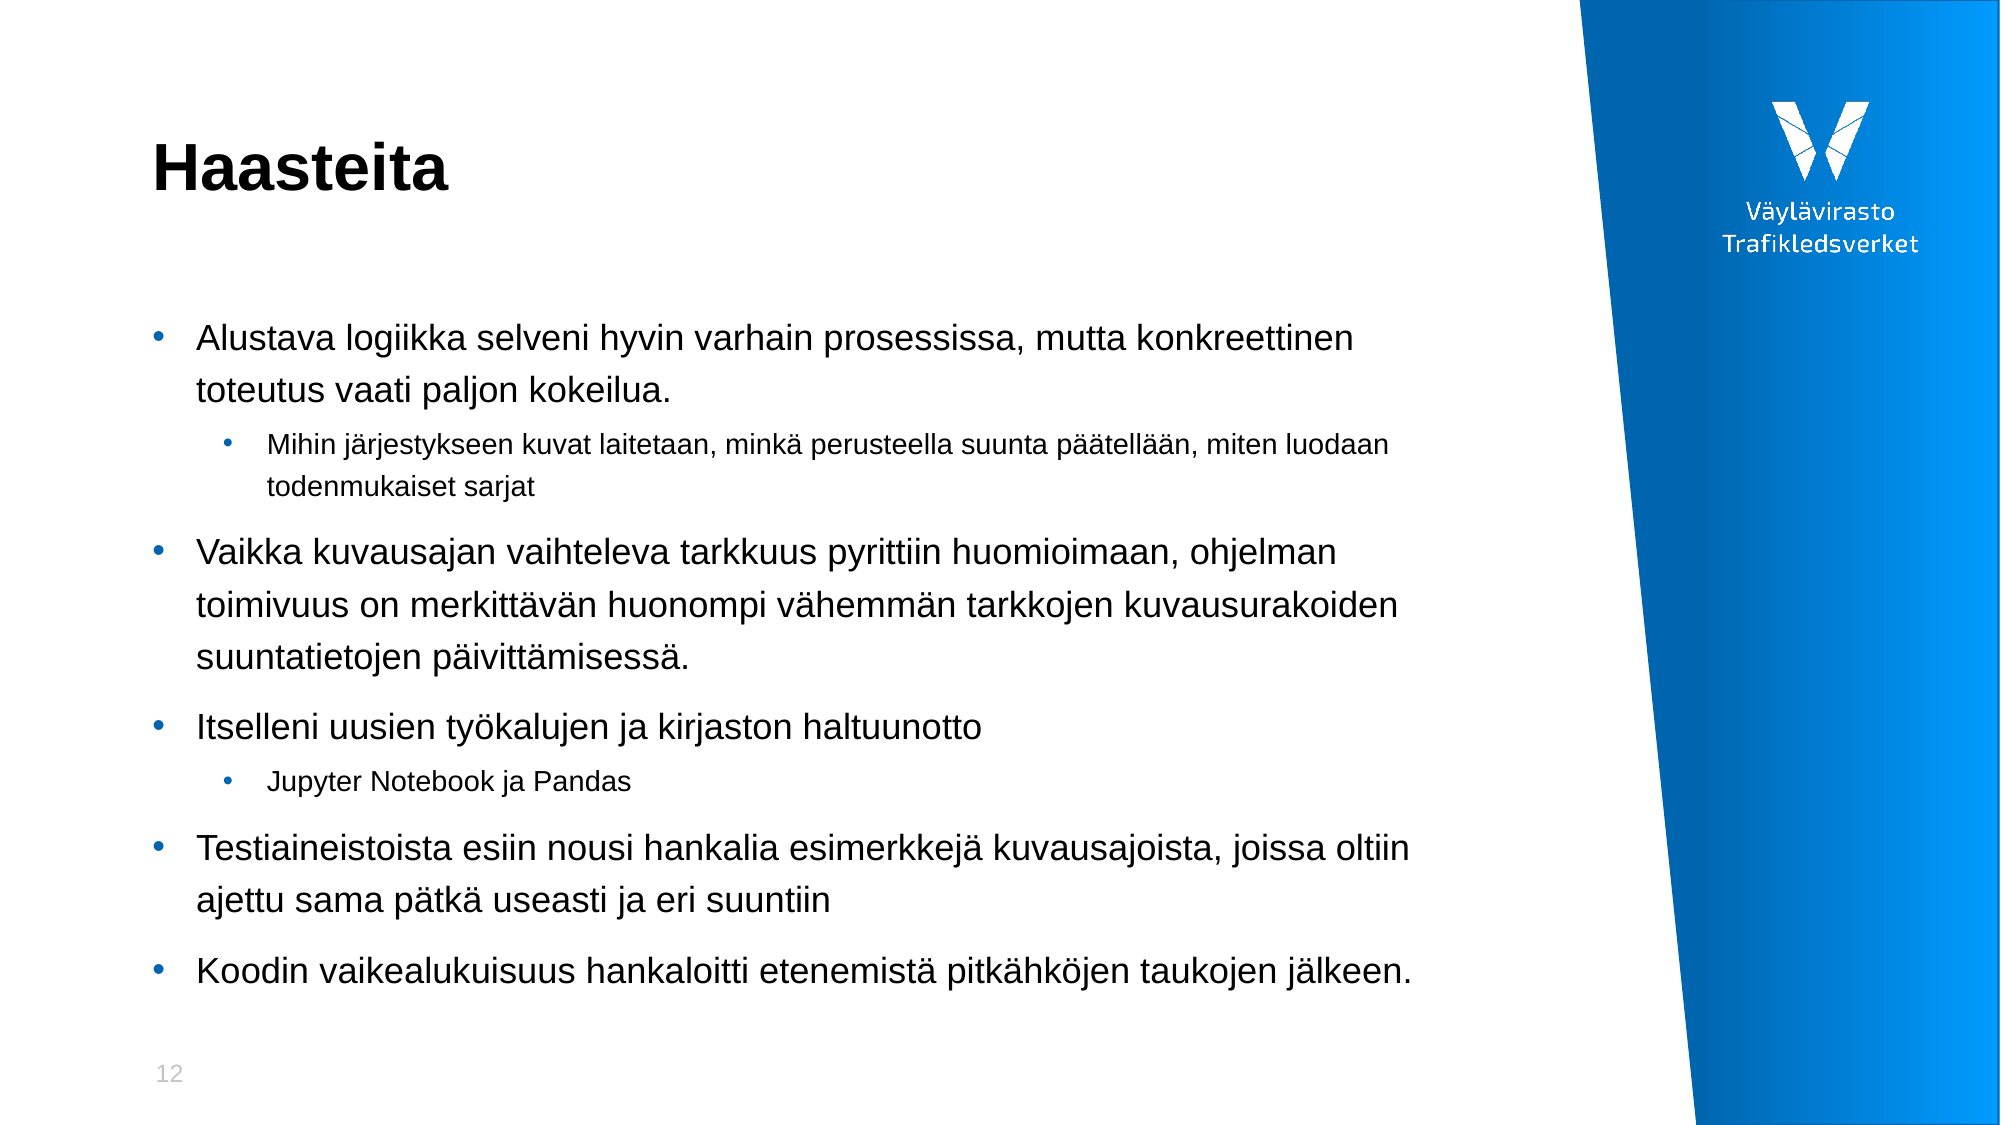

# Haasteita
Alustava logiikka selveni hyvin varhain prosessissa, mutta konkreettinen toteutus vaati paljon kokeilua.
Mihin järjestykseen kuvat laitetaan, minkä perusteella suunta päätellään, miten luodaan todenmukaiset sarjat
Vaikka kuvausajan vaihteleva tarkkuus pyrittiin huomioimaan, ohjelman toimivuus on merkittävän huonompi vähemmän tarkkojen kuvausurakoiden suuntatietojen päivittämisessä.
Itselleni uusien työkalujen ja kirjaston haltuunotto
Jupyter Notebook ja Pandas
Testiaineistoista esiin nousi hankalia esimerkkejä kuvausajoista, joissa oltiin ajettu sama pätkä useasti ja eri suuntiin
Koodin vaikealukuisuus hankaloitti etenemistä pitkähköjen taukojen jälkeen.

12